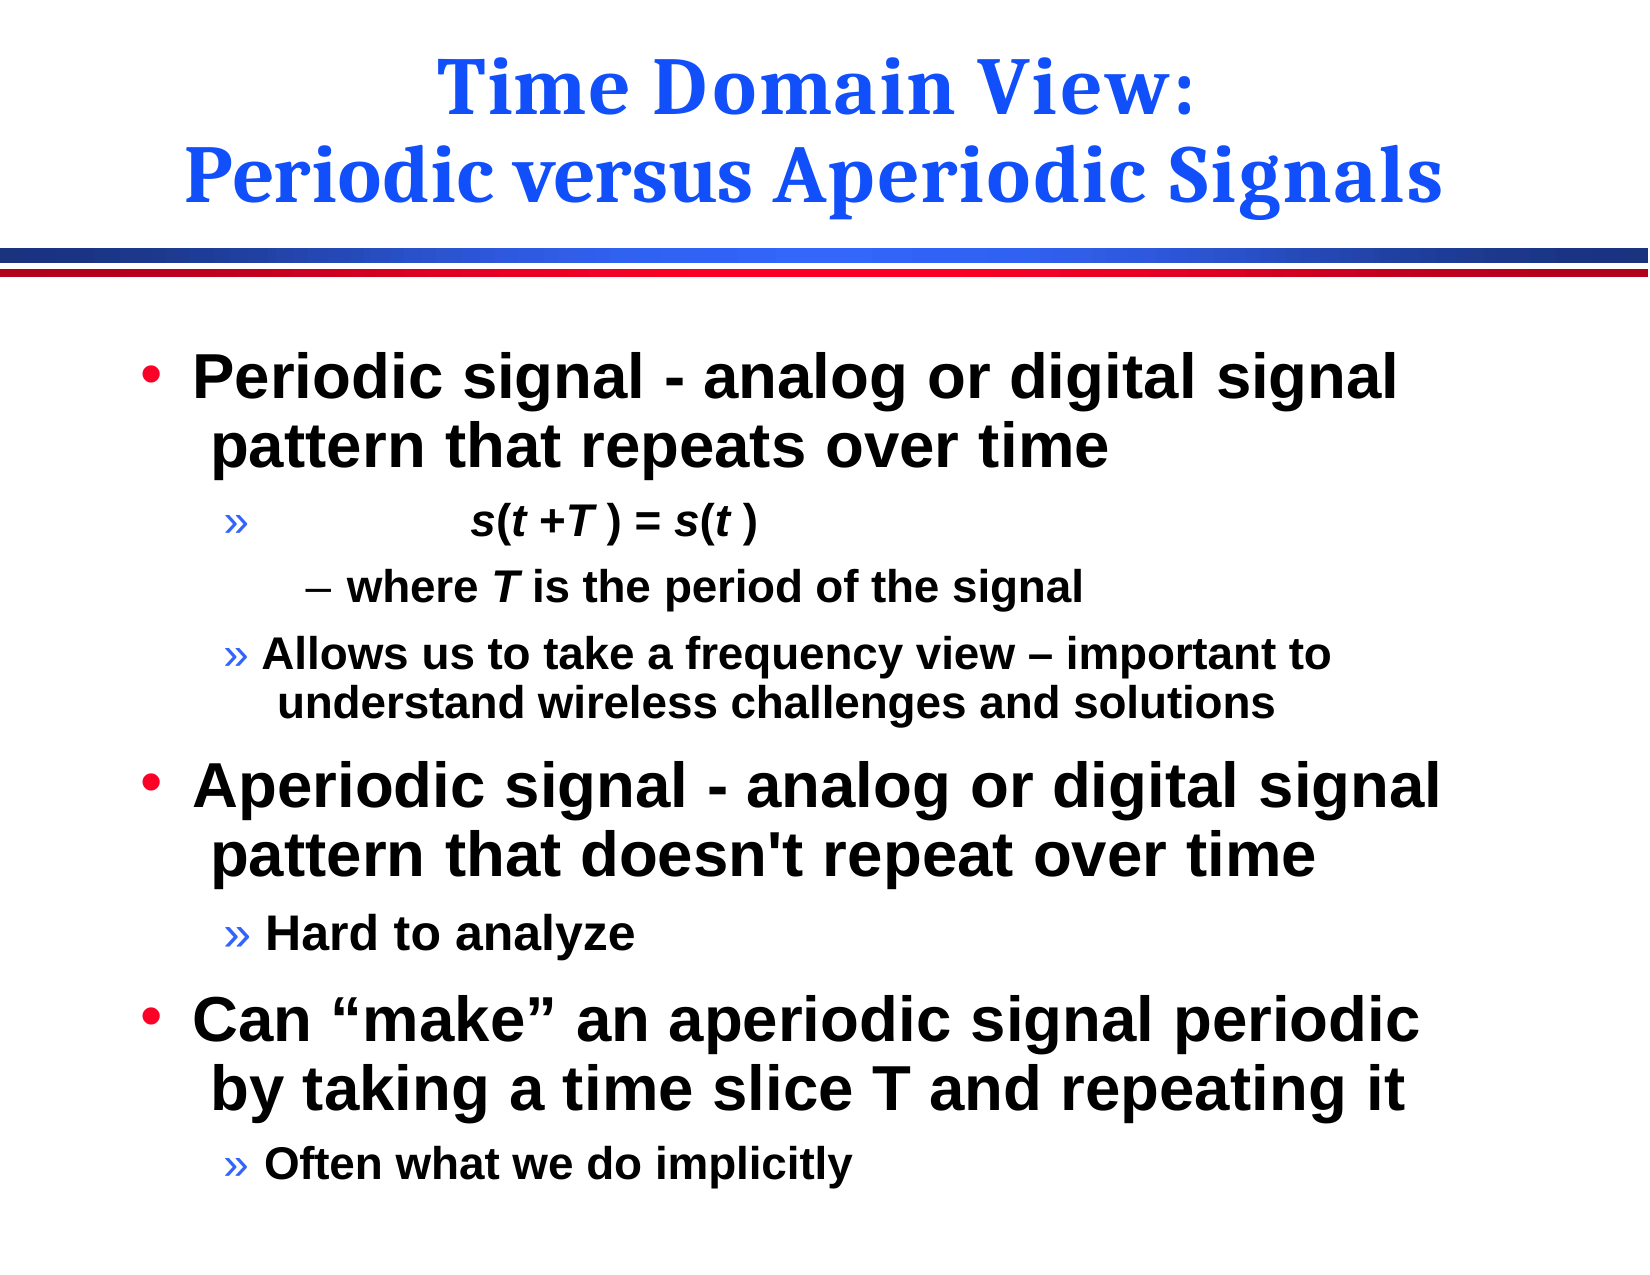

# Time Domain View:  Periodic versus Aperiodic Signals
Periodic signal - analog or digital signal  pattern that repeats over time
s(t +T ) = s(t )
– where T is the period of the signal
»
» Allows us to take a frequency view – important to  understand wireless challenges and solutions
Aperiodic signal - analog or digital signal  pattern that doesn't repeat over time
» Hard to analyze
Can “make” an aperiodic signal periodic  by taking a time slice T and repeating it
» Often what we do implicitly